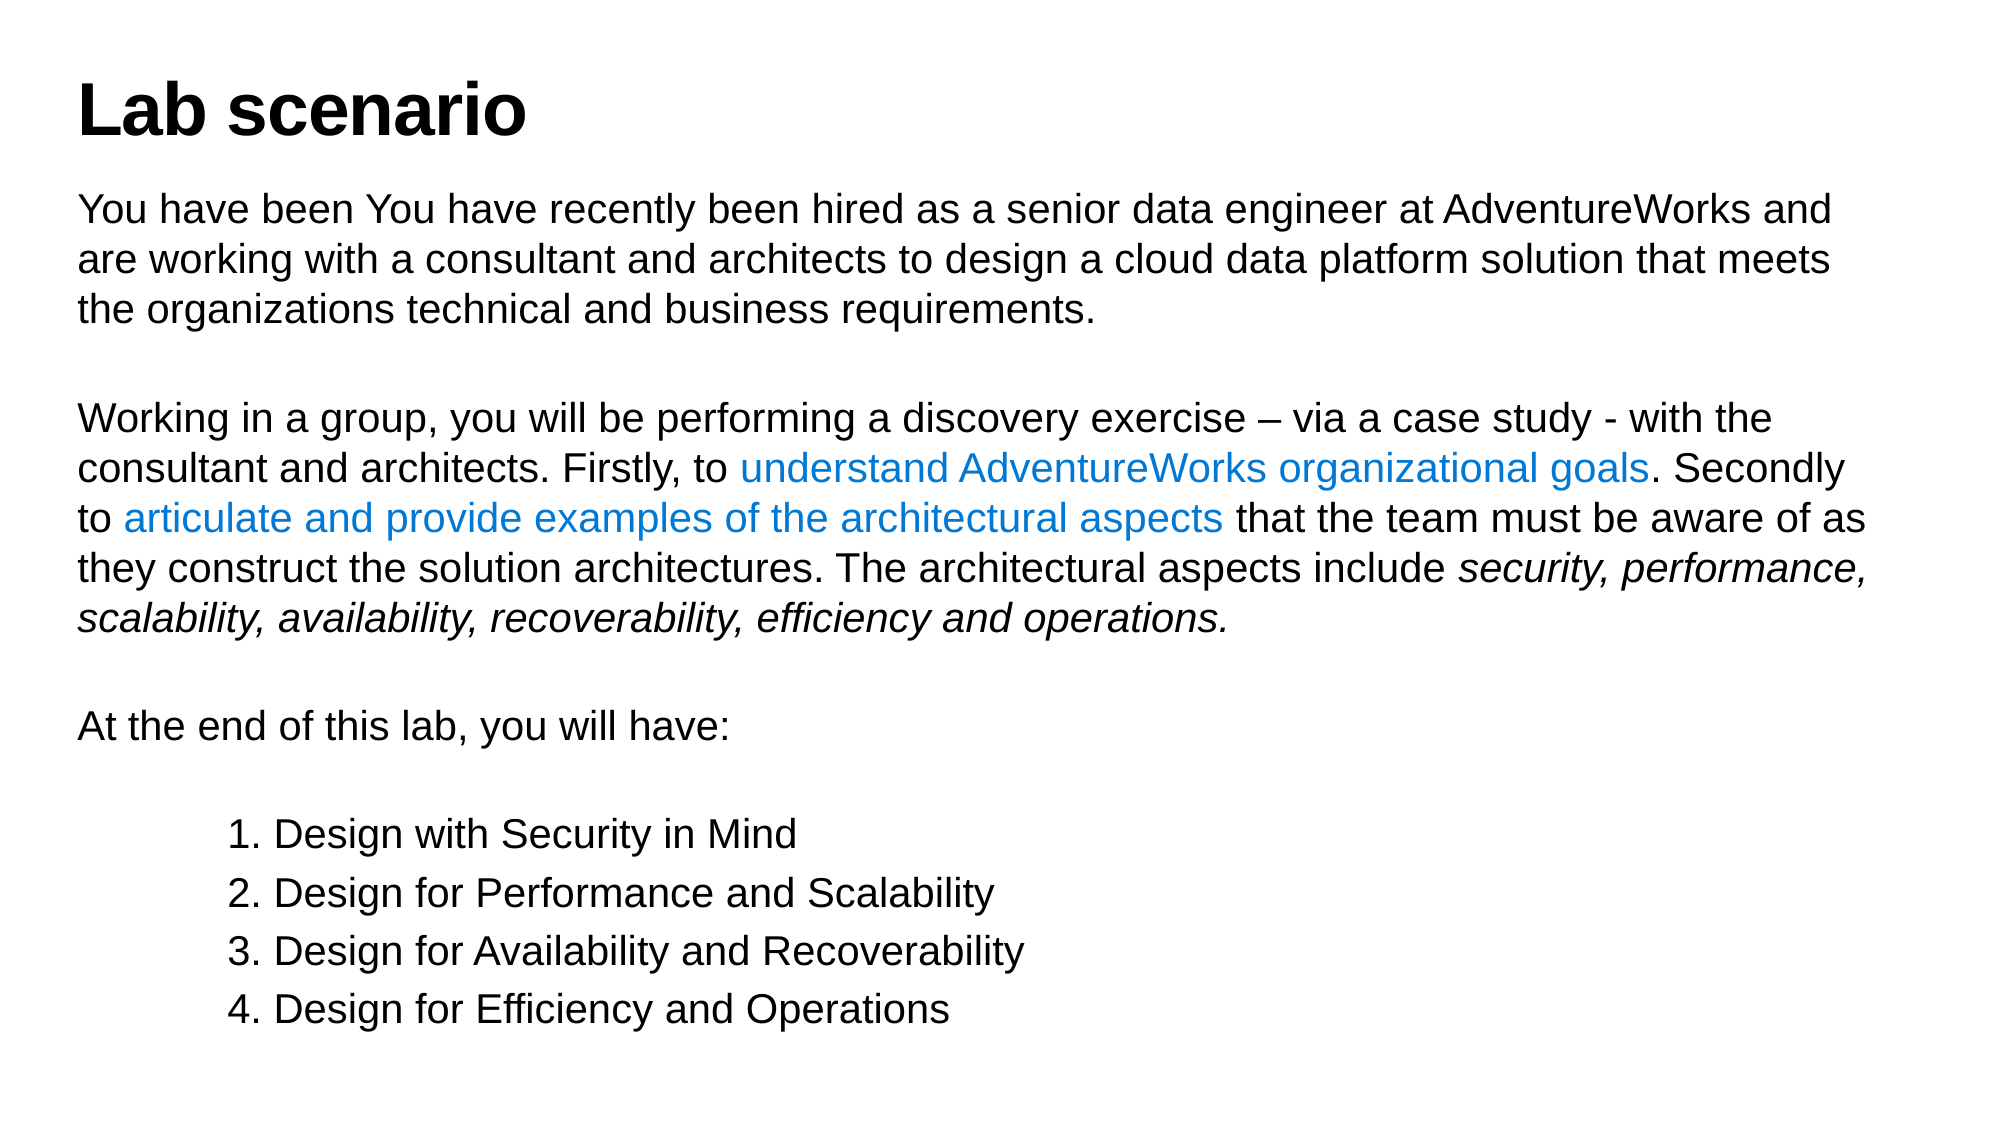

# Lab scenario
You have been You have recently been hired as a senior data engineer at AdventureWorks and are working with a consultant and architects to design a cloud data platform solution that meets the organizations technical and business requirements.
Working in a group, you will be performing a discovery exercise – via a case study - with the consultant and architects. Firstly, to understand AdventureWorks organizational goals. Secondly to articulate and provide examples of the architectural aspects that the team must be aware of as they construct the solution architectures. The architectural aspects include security, performance, scalability, availability, recoverability, efficiency and operations.
At the end of this lab, you will have:
	1. Design with Security in Mind
	2. Design for Performance and Scalability
	3. Design for Availability and Recoverability
	4. Design for Efficiency and Operations